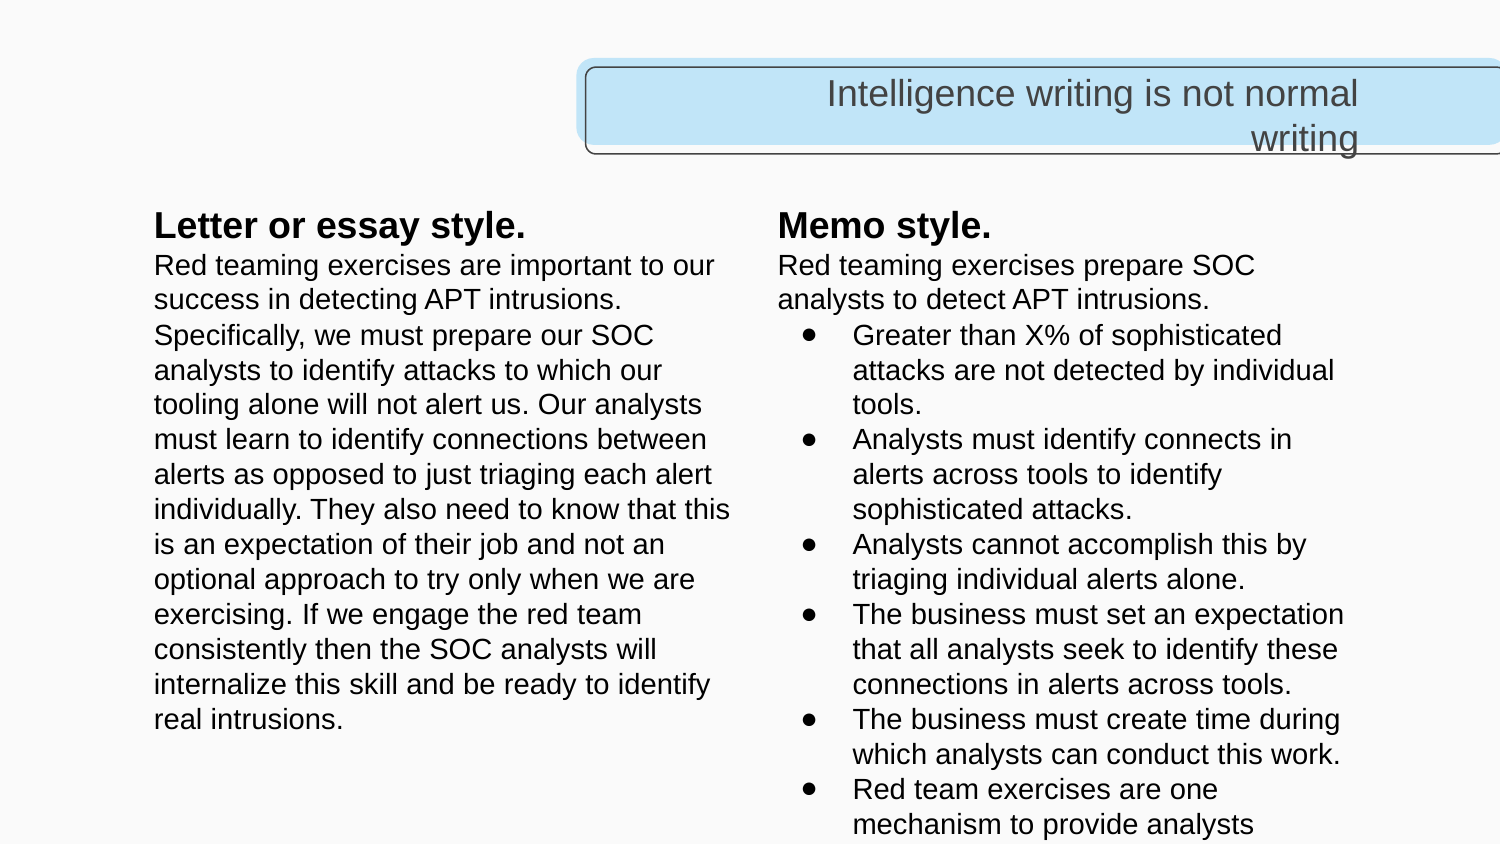

# Intelligence writing is not normal writing
Letter or essay style.
Red teaming exercises are important to our success in detecting APT intrusions. Specifically, we must prepare our SOC analysts to identify attacks to which our tooling alone will not alert us. Our analysts must learn to identify connections between alerts as opposed to just triaging each alert individually. They also need to know that this is an expectation of their job and not an optional approach to try only when we are exercising. If we engage the red team consistently then the SOC analysts will internalize this skill and be ready to identify real intrusions.
Memo style.
Red teaming exercises prepare SOC analysts to detect APT intrusions.
Greater than X% of sophisticated attacks are not detected by individual tools.
Analysts must identify connects in alerts across tools to identify sophisticated attacks.
Analysts cannot accomplish this by triaging individual alerts alone.
The business must set an expectation that all analysts seek to identify these connections in alerts across tools.
The business must create time during which analysts can conduct this work.
Red team exercises are one mechanism to provide analysts practice with this work.